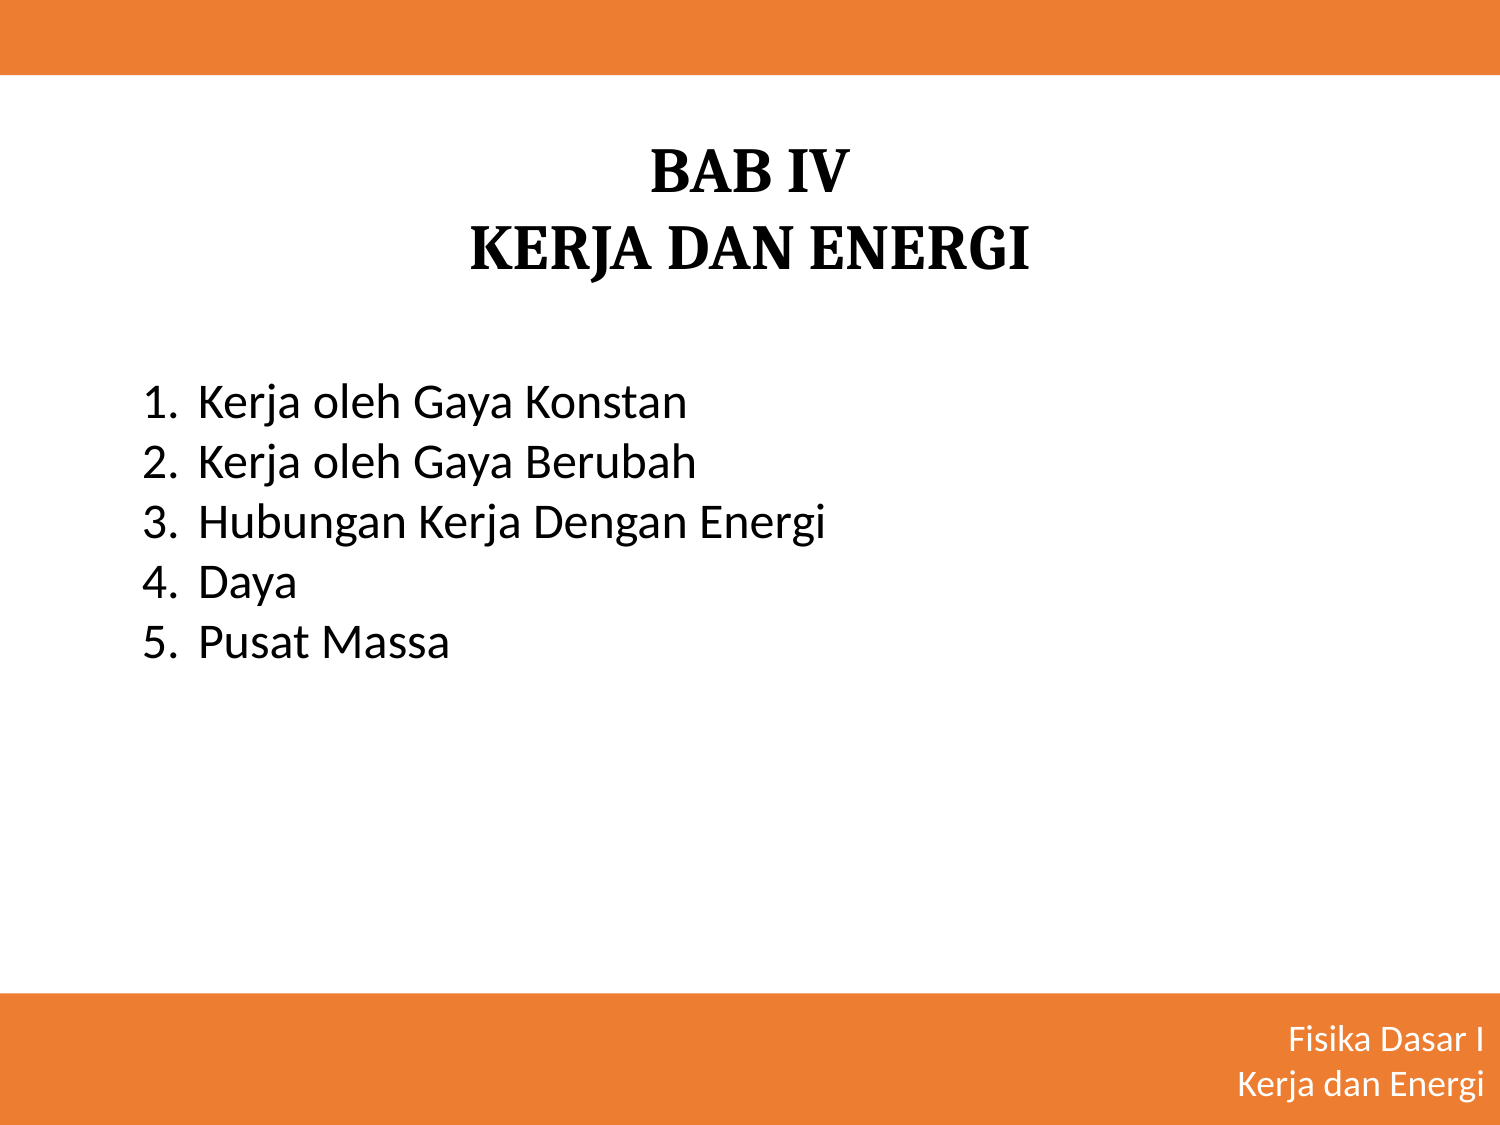

# BAB IV KERJA DAN ENERGI
Kerja oleh Gaya Konstan
Kerja oleh Gaya Berubah
Hubungan Kerja Dengan Energi
Daya
Pusat Massa
Fisika Dasar I
Kerja dan Energi